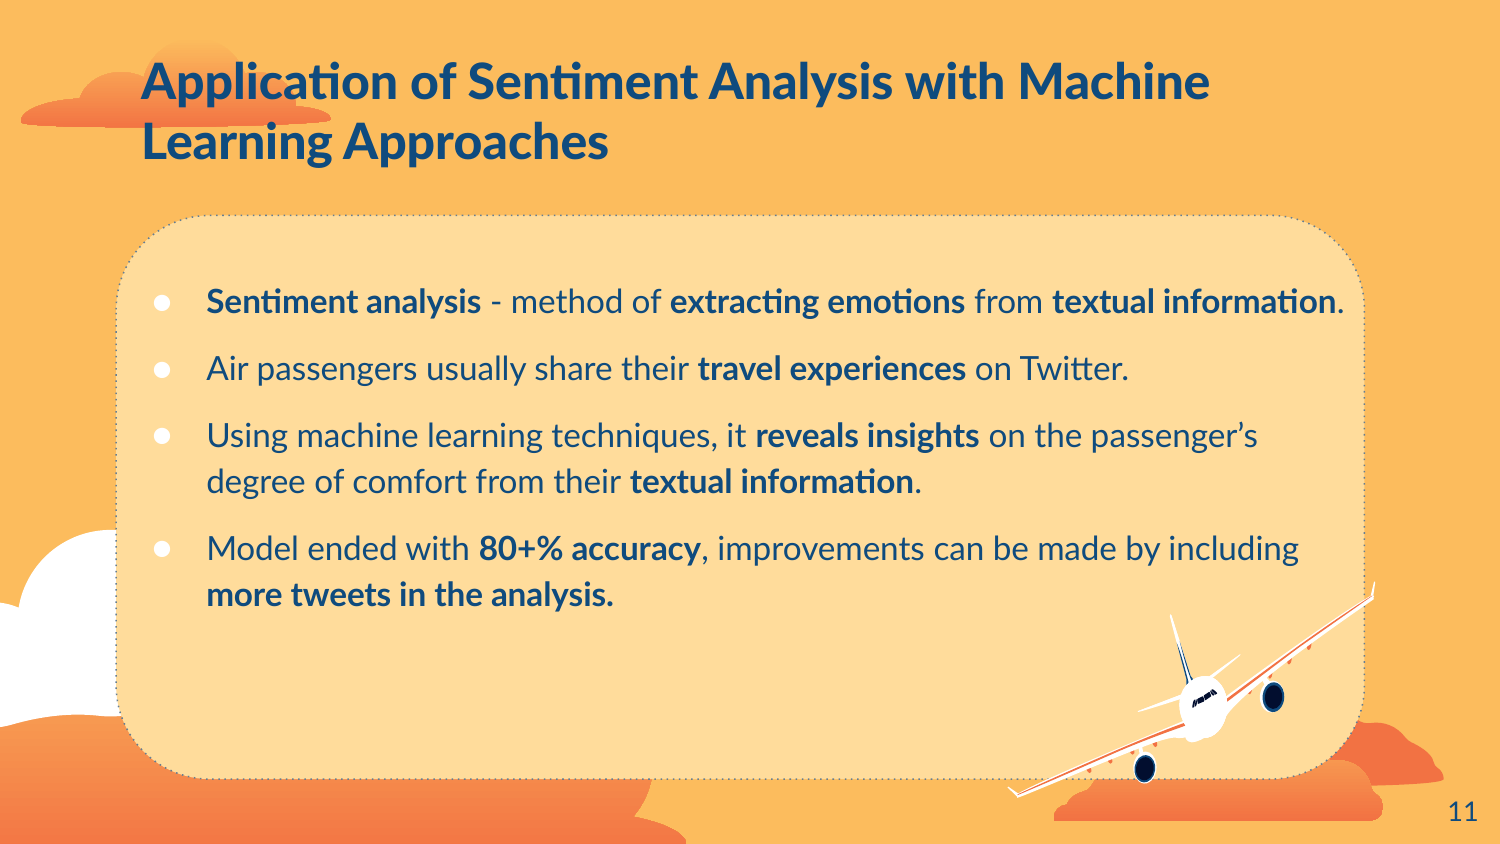

# Application of Sentiment Analysis with Machine Learning Approaches

Sentiment analysis - method of extracting emotions from textual information.
Air passengers usually share their travel experiences on Twitter.
Using machine learning techniques, it reveals insights on the passenger’s degree of comfort from their textual information.
Model ended with 80+% accuracy, improvements can be made by including more tweets in the analysis.

11